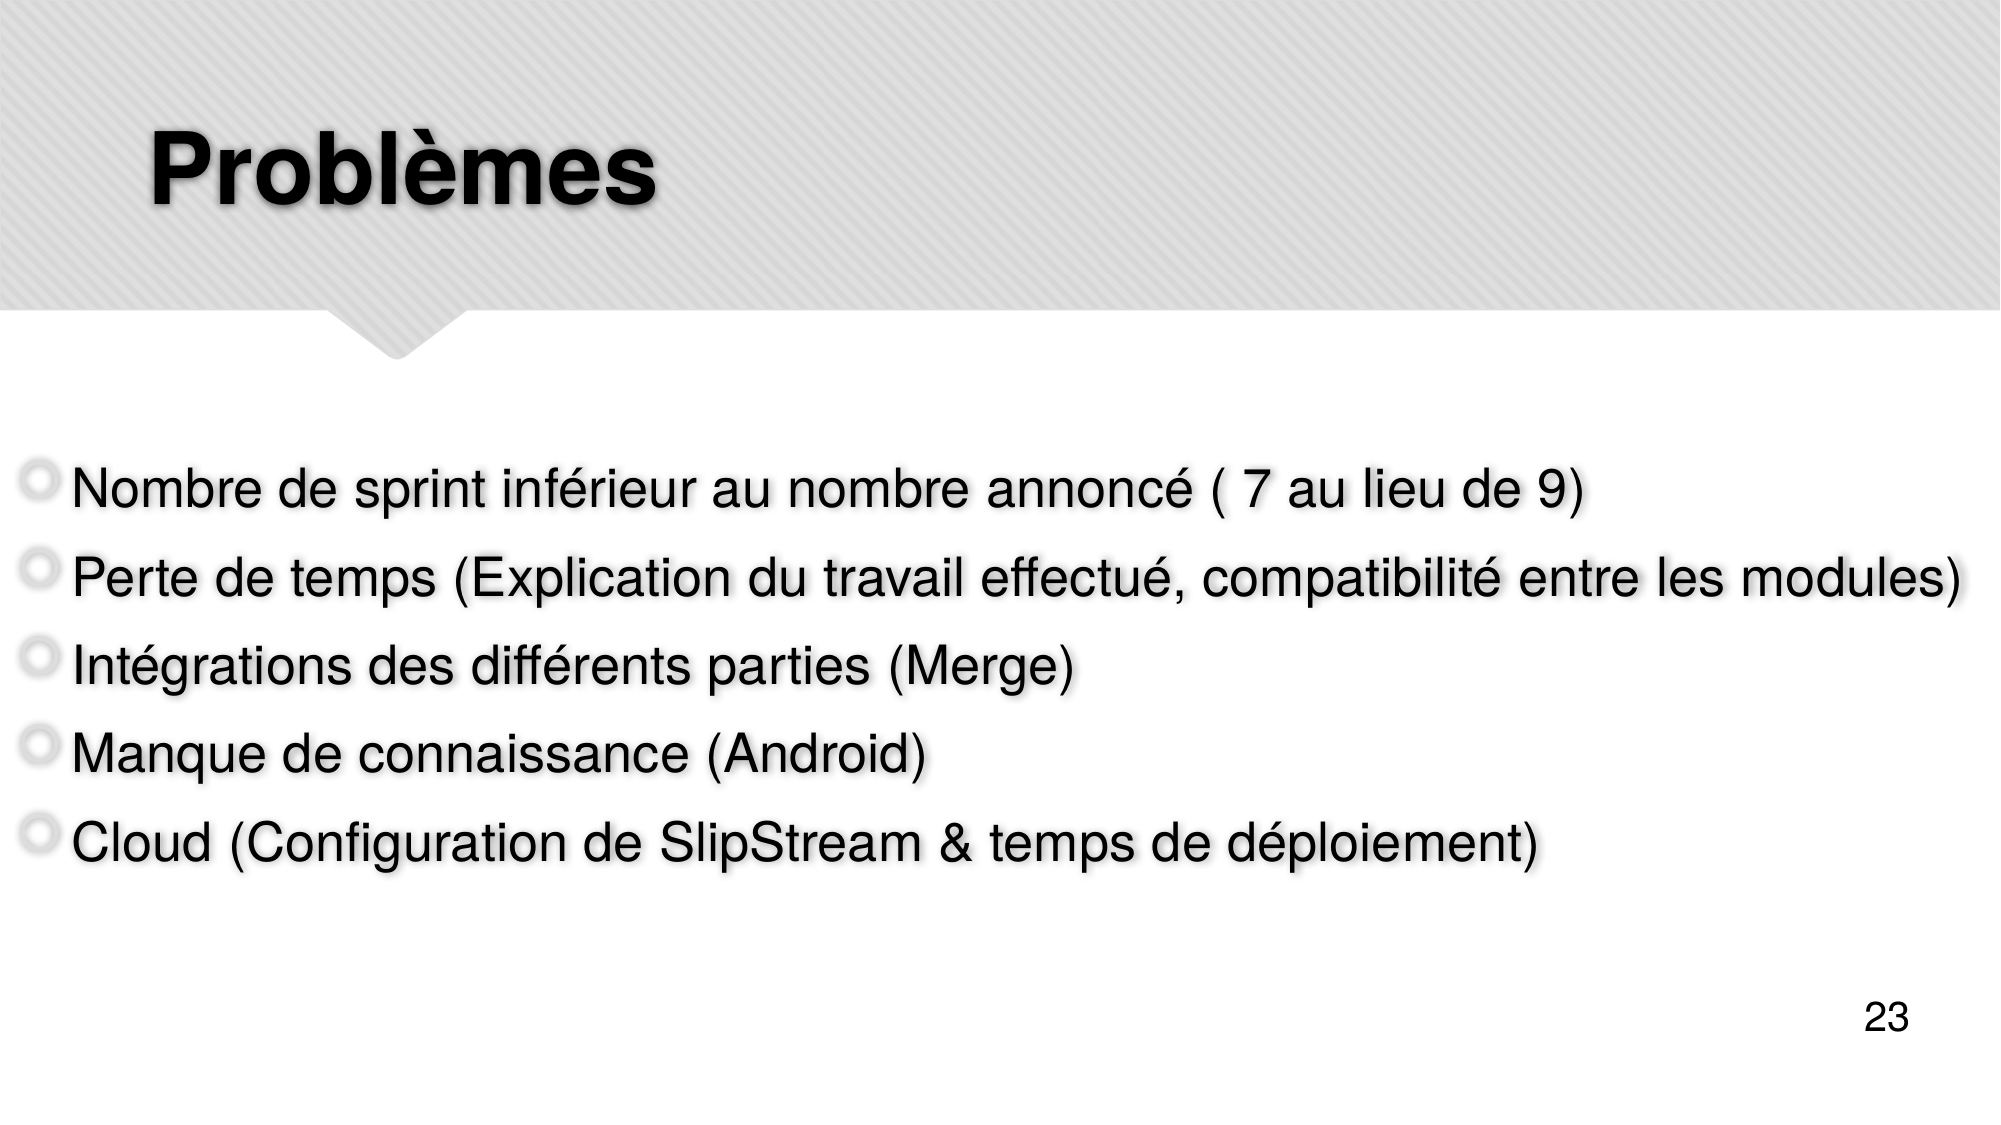

# Problèmes
Nombre de sprint inférieur au nombre annoncé ( 7 au lieu de 9)
Perte de temps (Explication du travail effectué, compatibilité entre les modules)
Intégrations des différents parties (Merge)
Manque de connaissance (Android)
Cloud (Configuration de SlipStream & temps de déploiement)
23